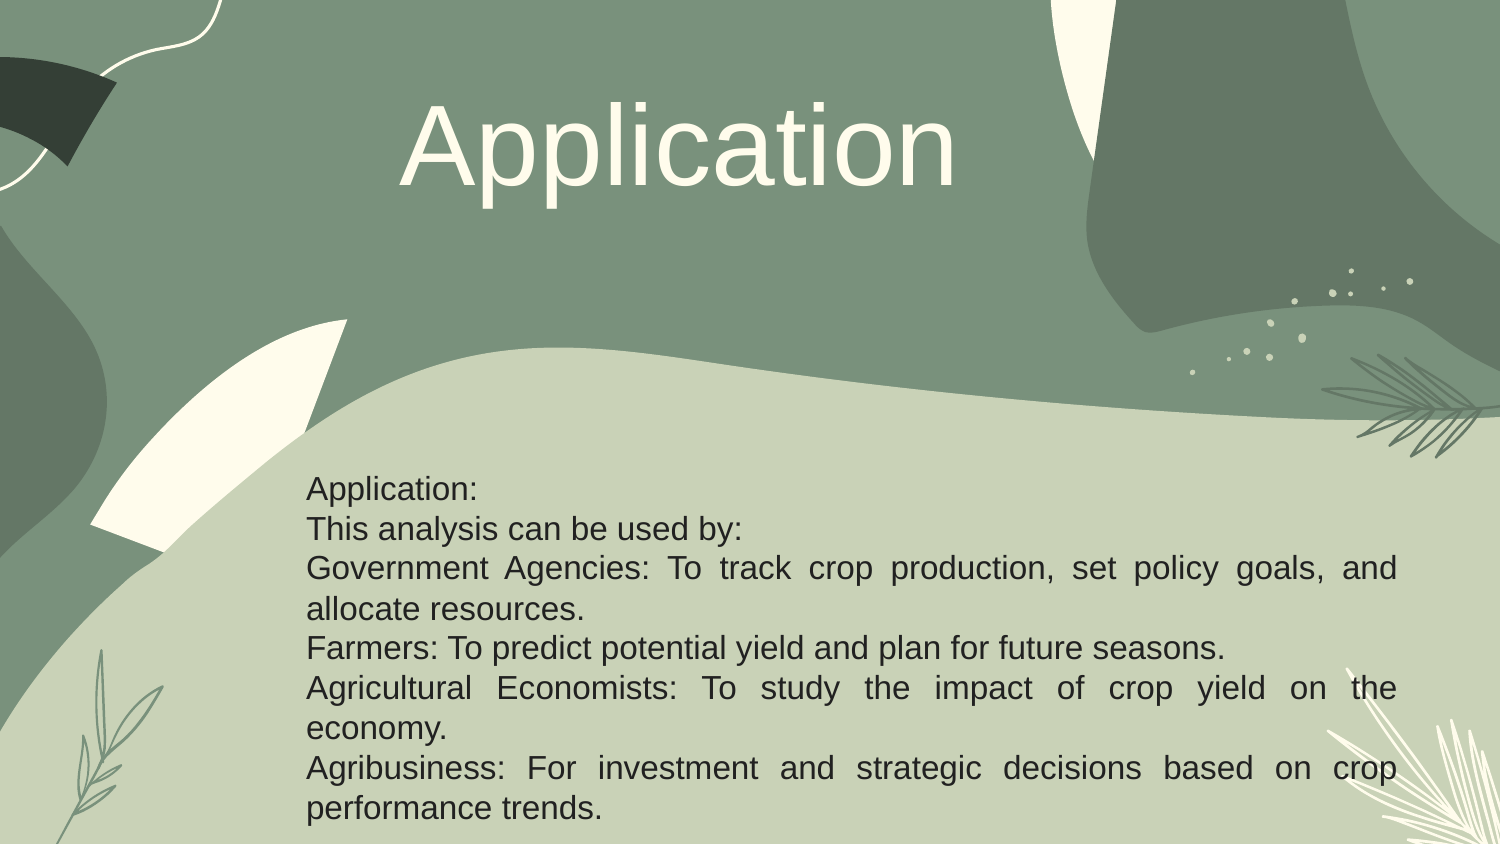

# Application
Application:
This analysis can be used by:
Government Agencies: To track crop production, set policy goals, and allocate resources.
Farmers: To predict potential yield and plan for future seasons.
Agricultural Economists: To study the impact of crop yield on the economy.
Agribusiness: For investment and strategic decisions based on crop performance trends.